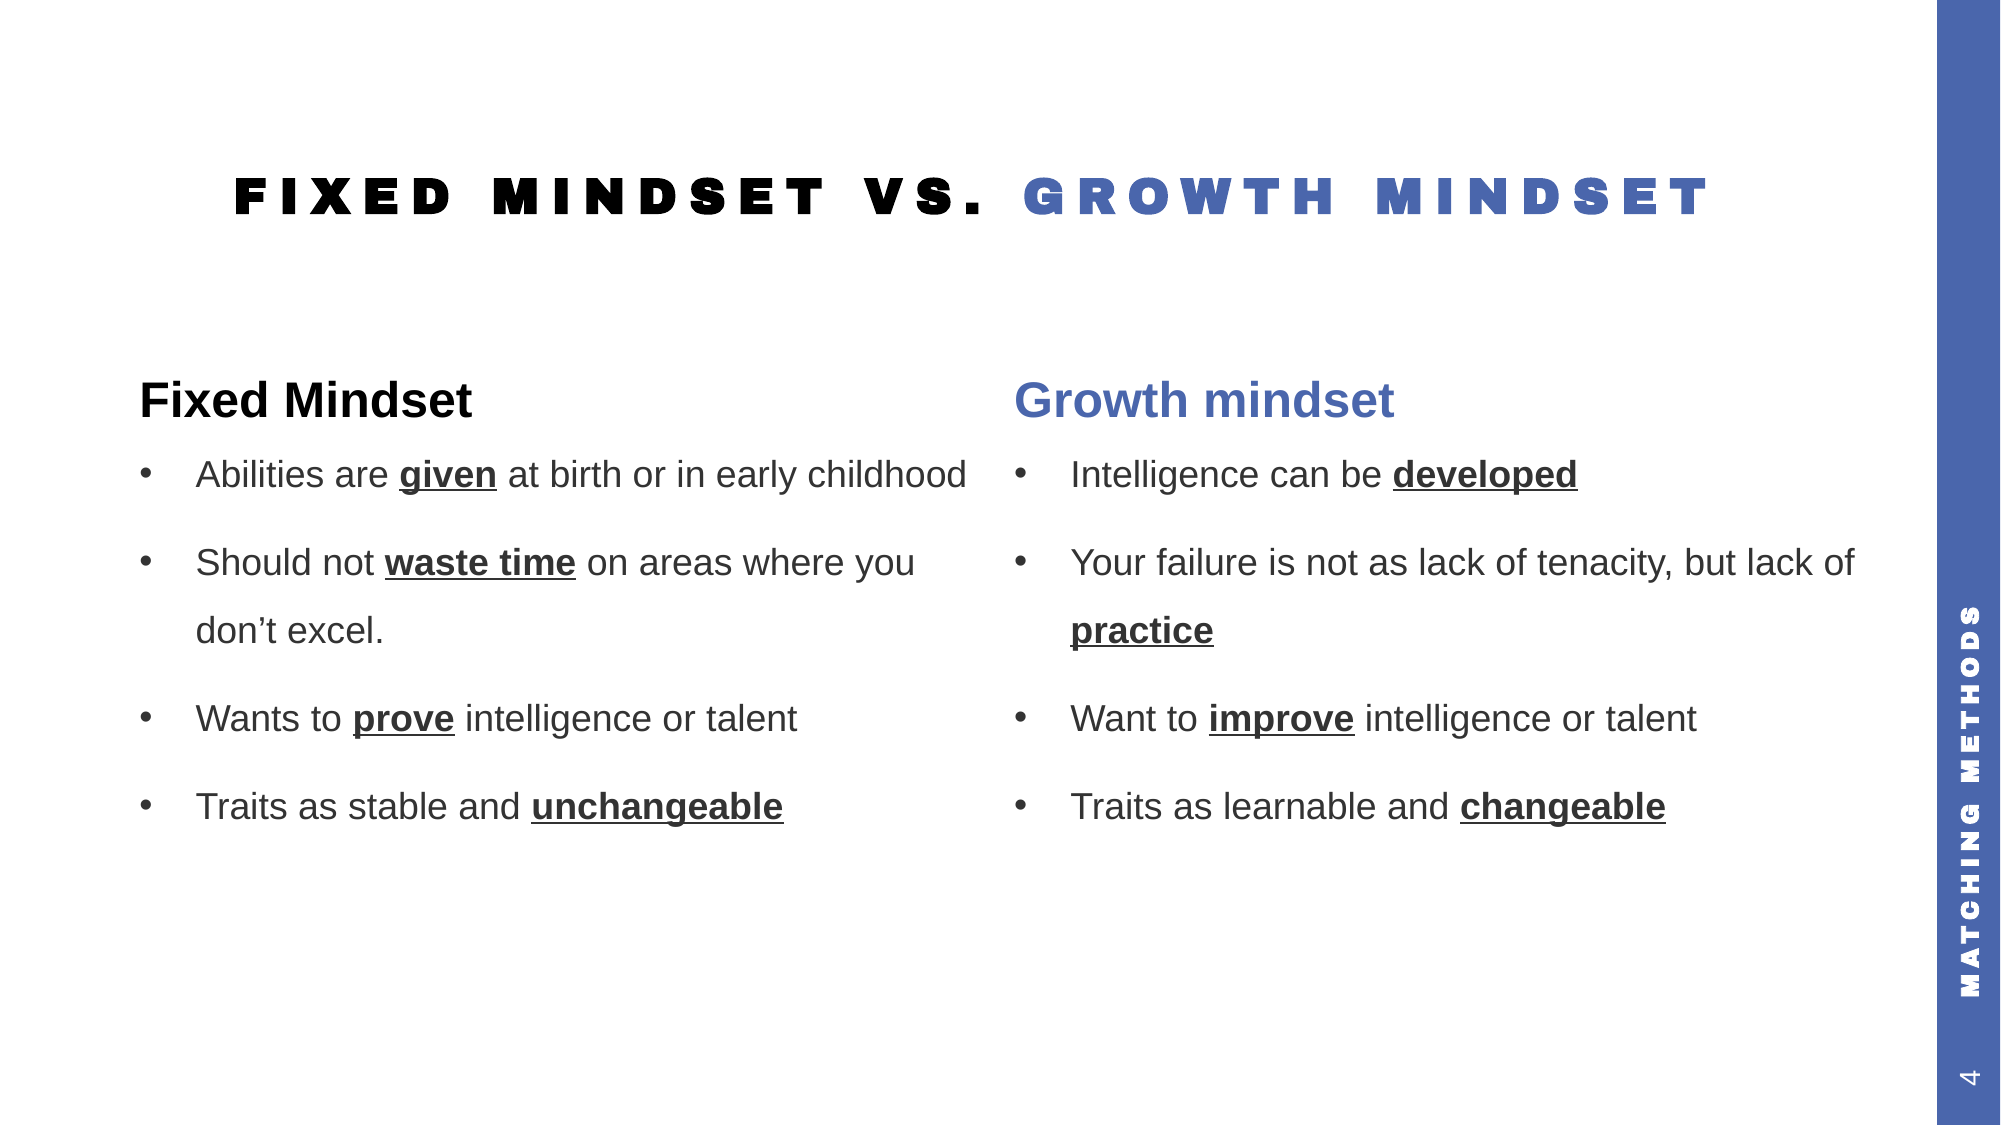

# Fixed Mindset vs. Growth mindset
Fixed Mindset
Growth mindset
Abilities are given at birth or in early childhood
Should not waste time on areas where you don’t excel.
Wants to prove intelligence or talent
Traits as stable and unchangeable

Intelligence can be developed
Your failure is not as lack of tenacity, but lack of practice
Want to improve intelligence or talent
Traits as learnable and changeable

MATCHING METHODS
4